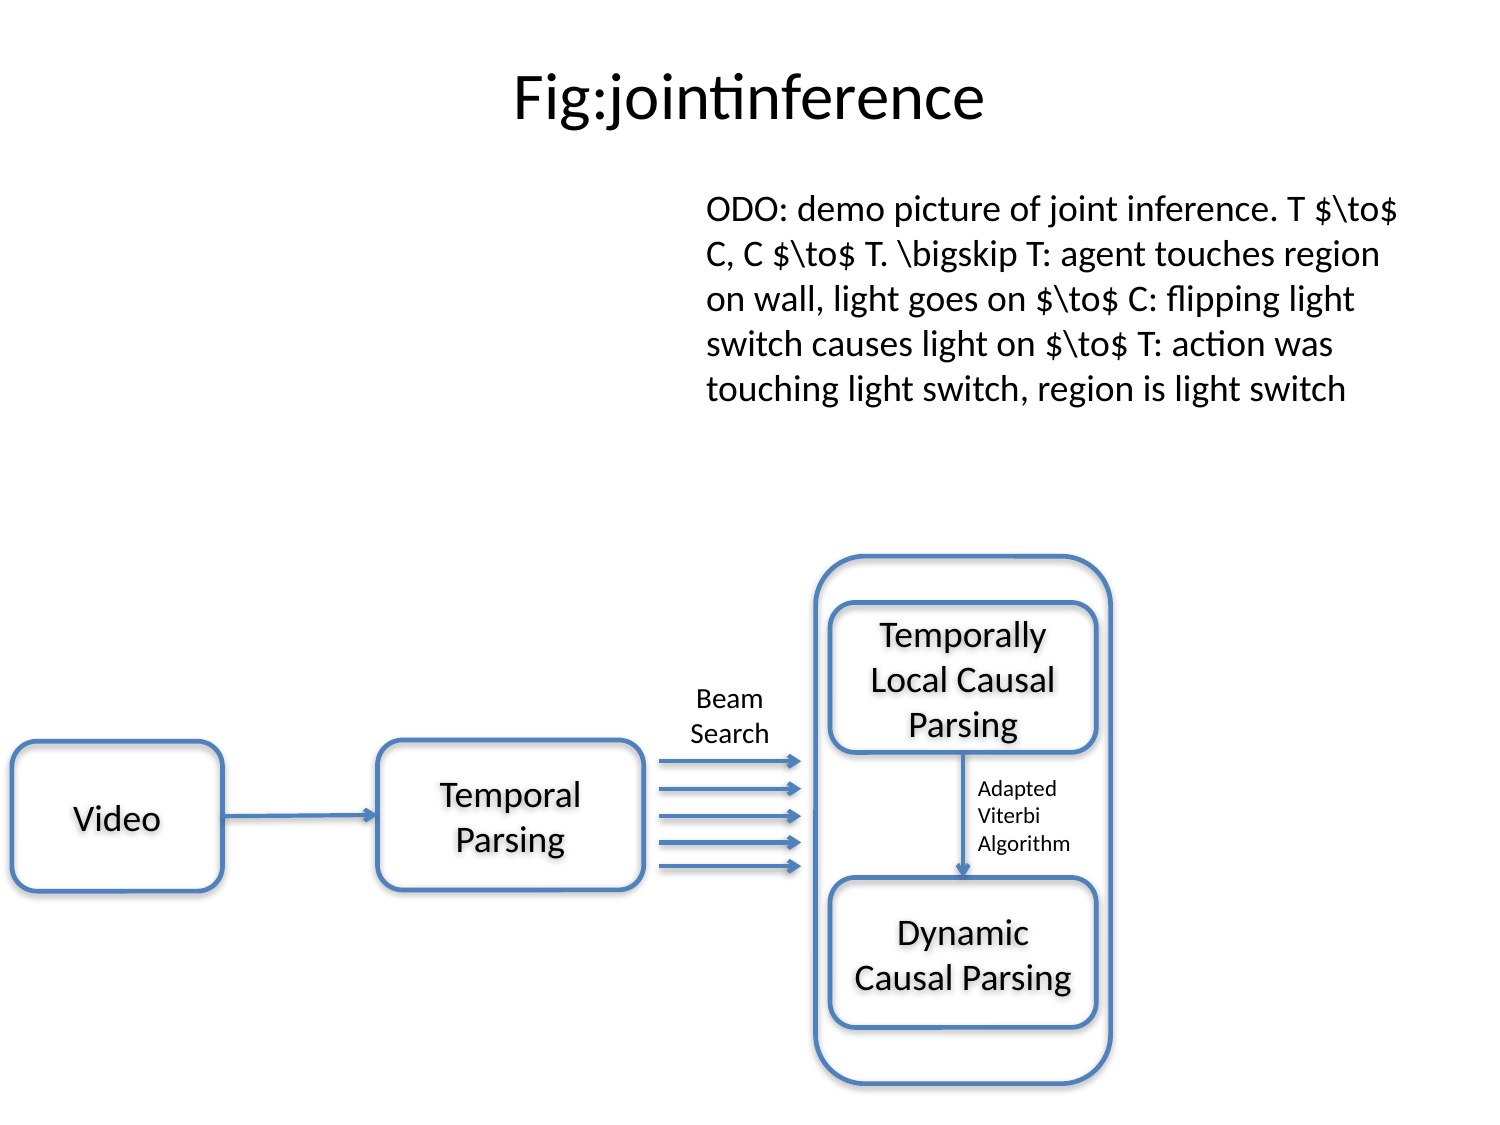

# Fig:jointinference
ODO: demo picture of joint inference. T $\to$ C, C $\to$ T. \bigskip T: agent touches region on wall, light goes on $\to$ C: flipping light switch causes light on $\to$ T: action was touching light switch, region is light switch

Temporally Local Causal Parsing
Beam Search
Temporal Parsing
Video
Adapted Viterbi Algorithm
Dynamic Causal Parsing